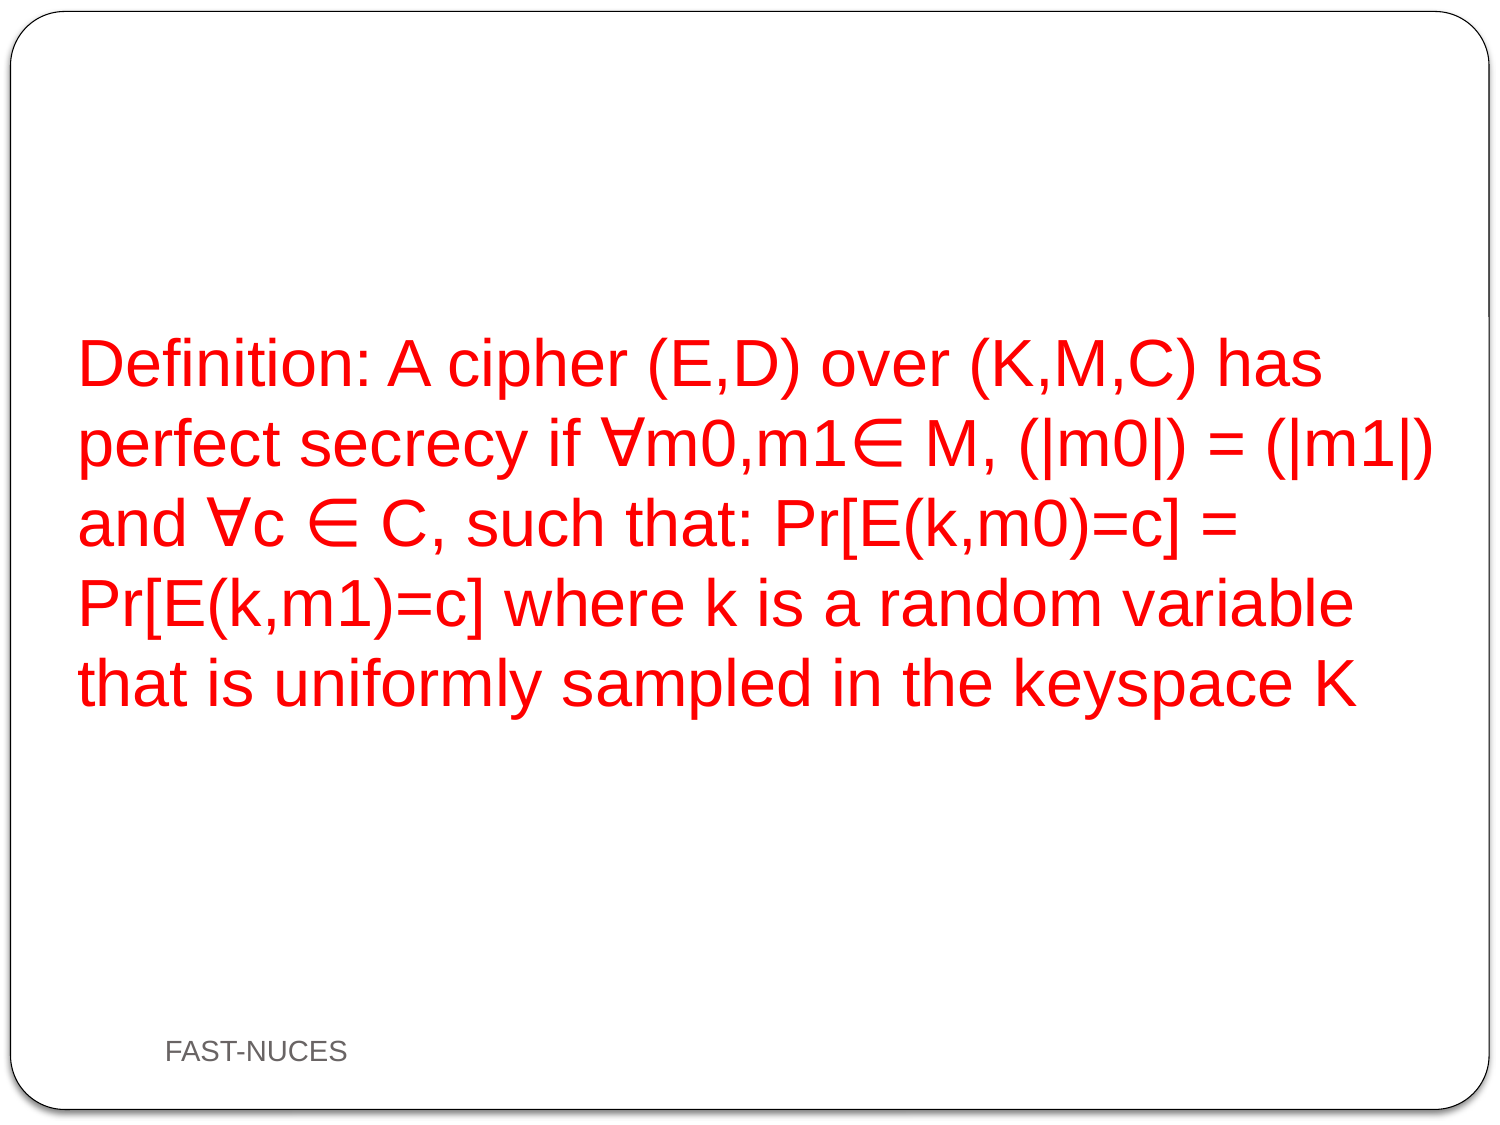

Definition: A cipher (E,D) over (K,M,C) has perfect secrecy if ∀m0,m1∈ M, (|m0|) = (|m1|) and ∀c ∈ C, such that: Pr[E(k,m0)=c] = Pr[E(k,m1)=c] where k is a random variable that is uniformly sampled in the keyspace K
FAST-NUCES